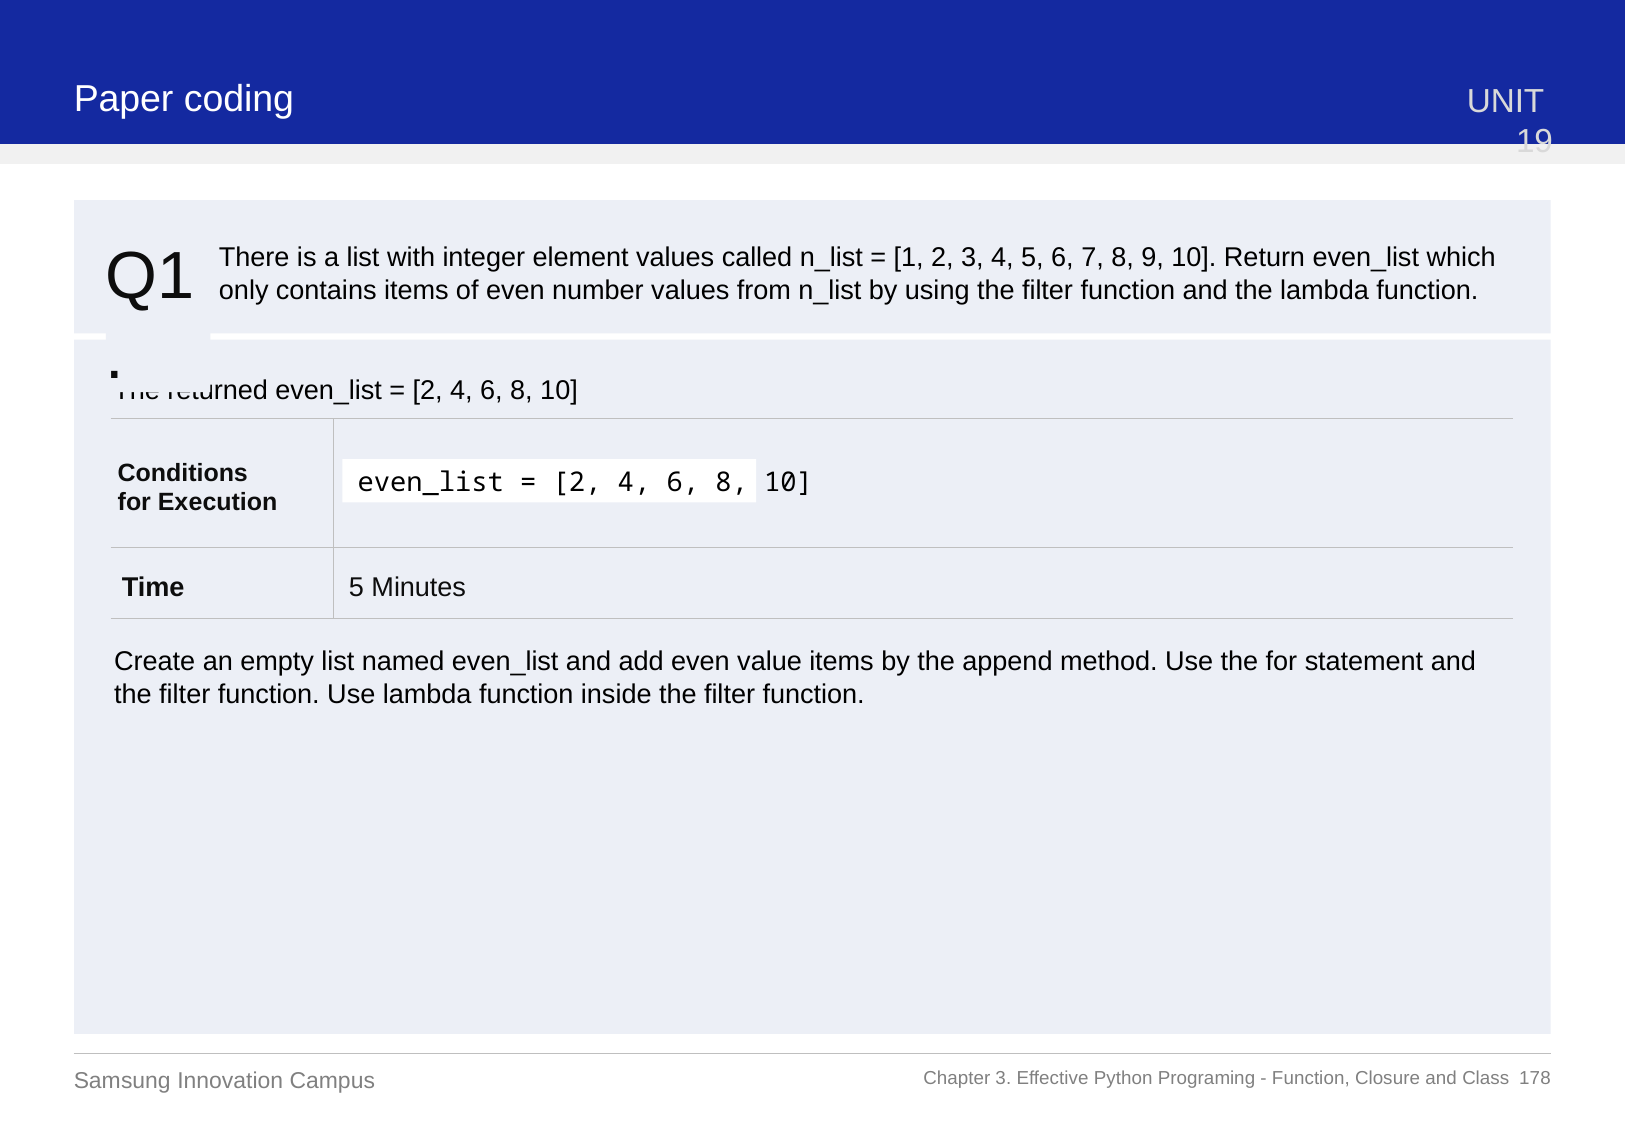

Paper coding
UNIT  19
Q1.
There is a list with integer element values called n_list = [1, 2, 3, 4, 5, 6, 7, 8, 9, 10]. Return even_list which only contains items of even number values from n_list by using the filter function and the lambda function.
The returned even_list = [2, 4, 6, 8, 10]
Conditions
for Execution
5 Minutes
Time
even_list = [2, 4, 6, 8, 10]
Create an empty list named even_list and add even value items by the append method. Use the for statement and the filter function. Use lambda function inside the filter function.